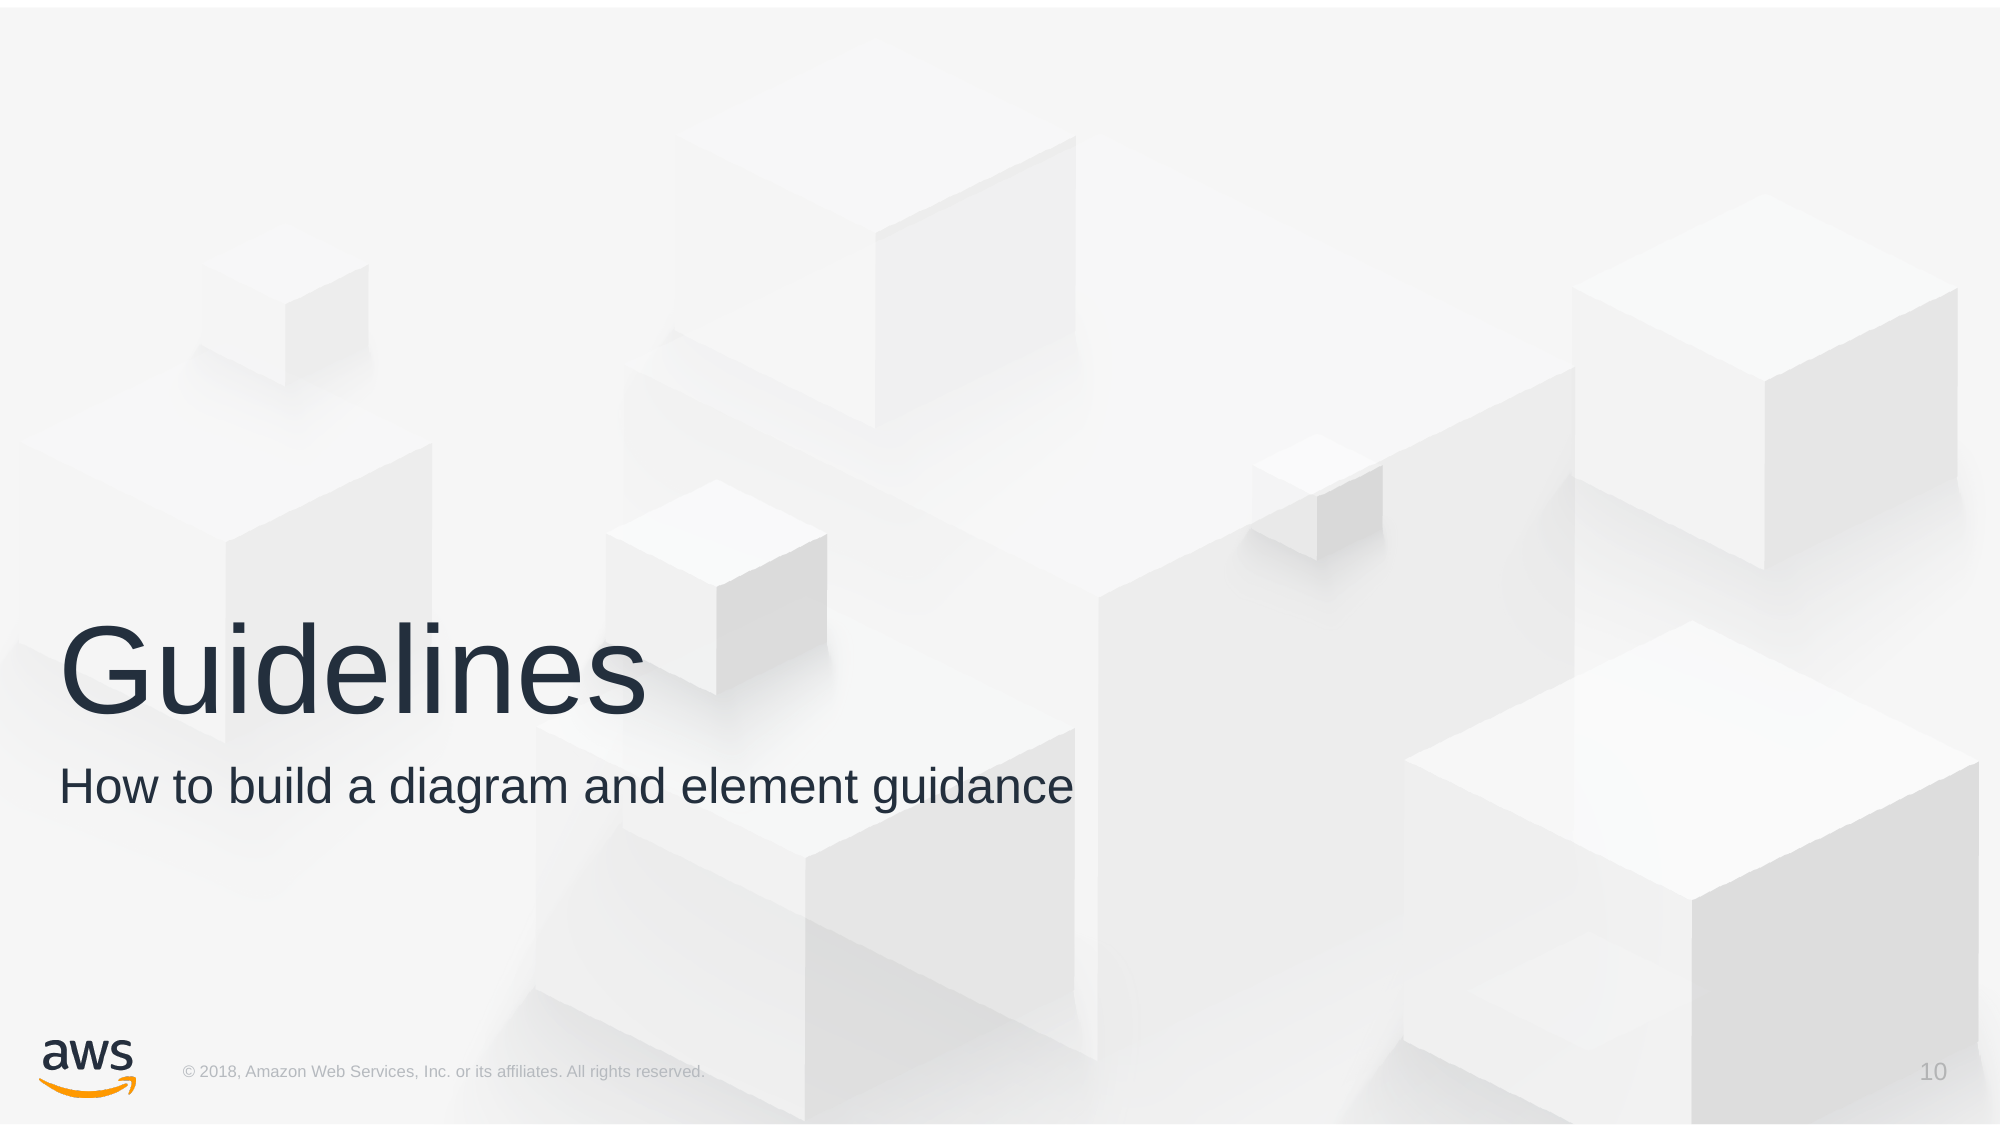

# Guidelines
How to build a diagram and element guidance
10